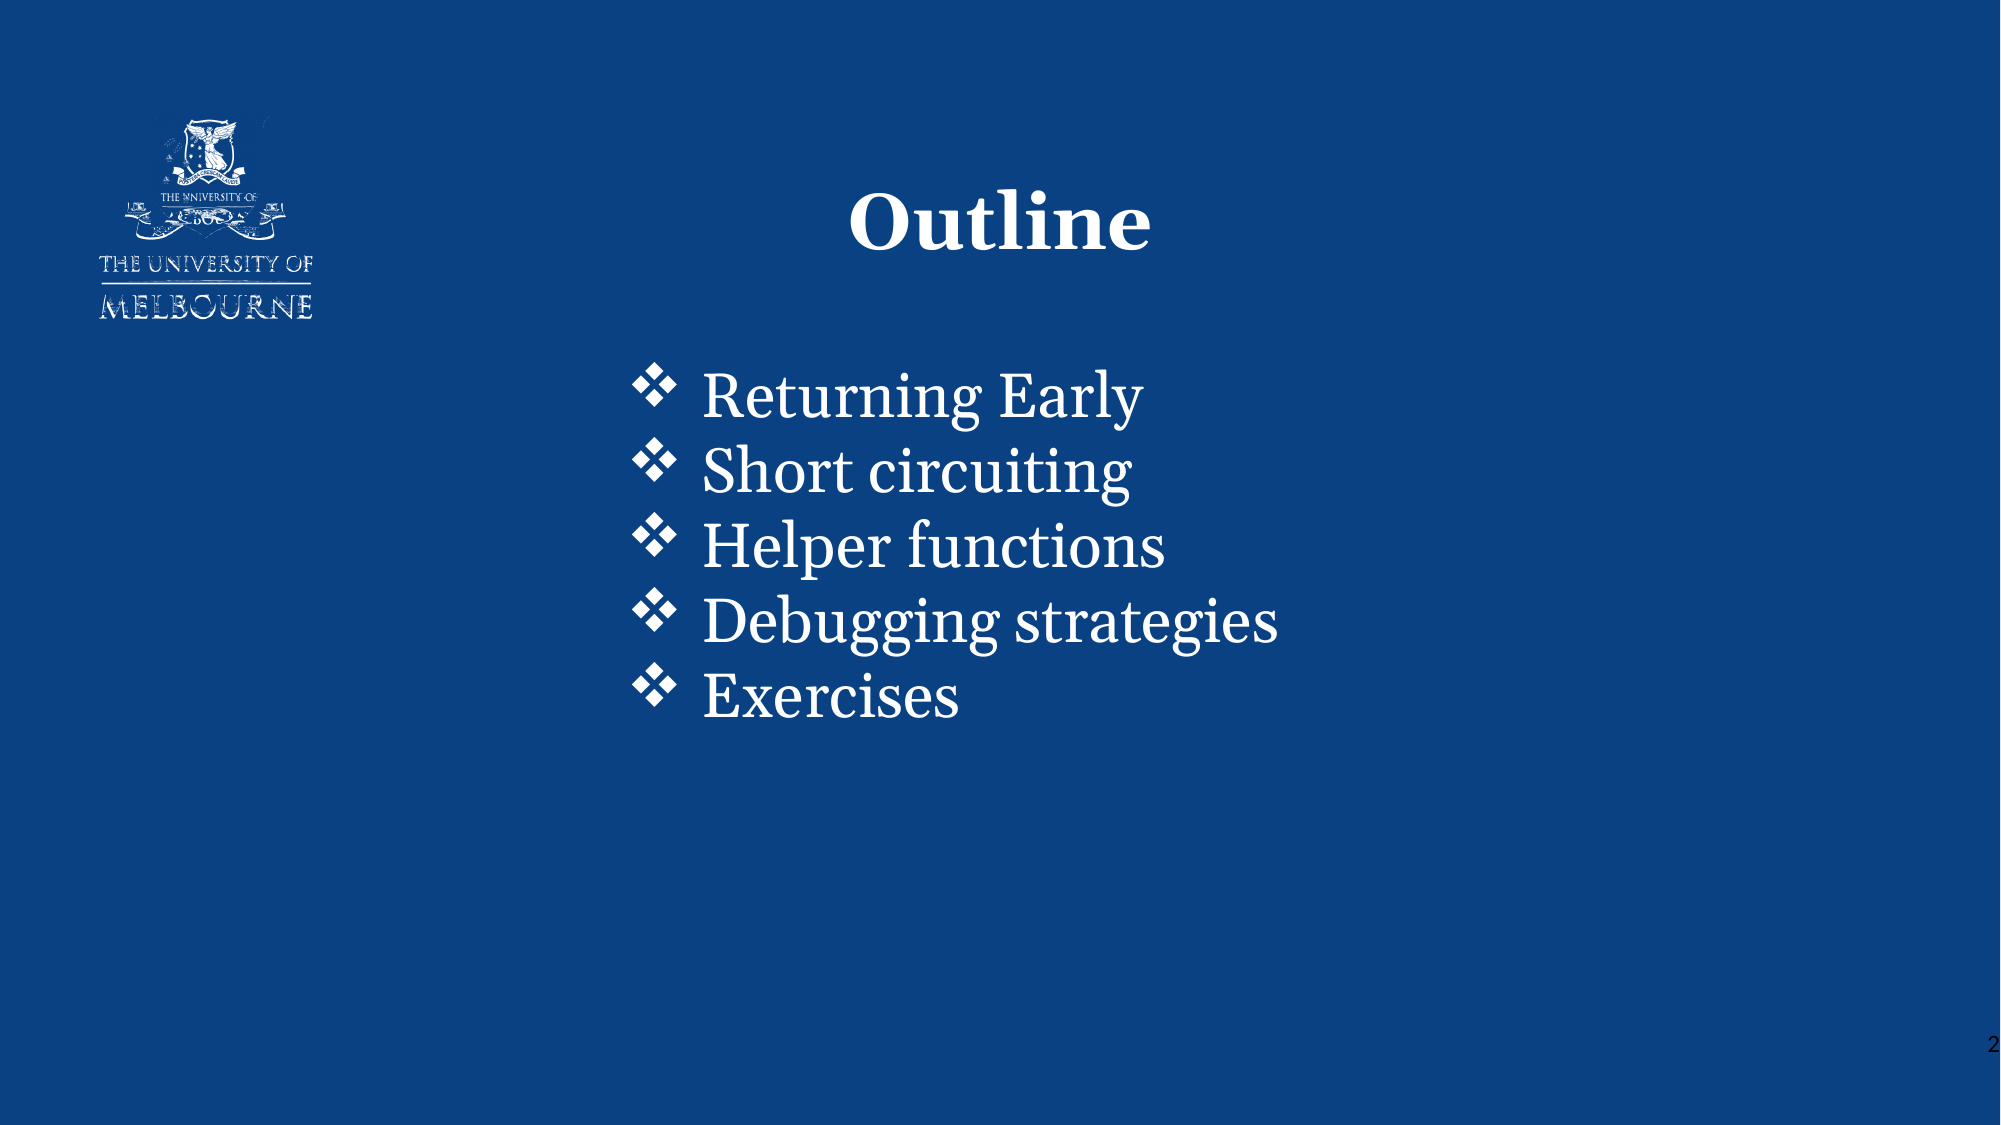

Outline
Returning Early
Short circuiting
Helper functions
Debugging strategies
Exercises
2